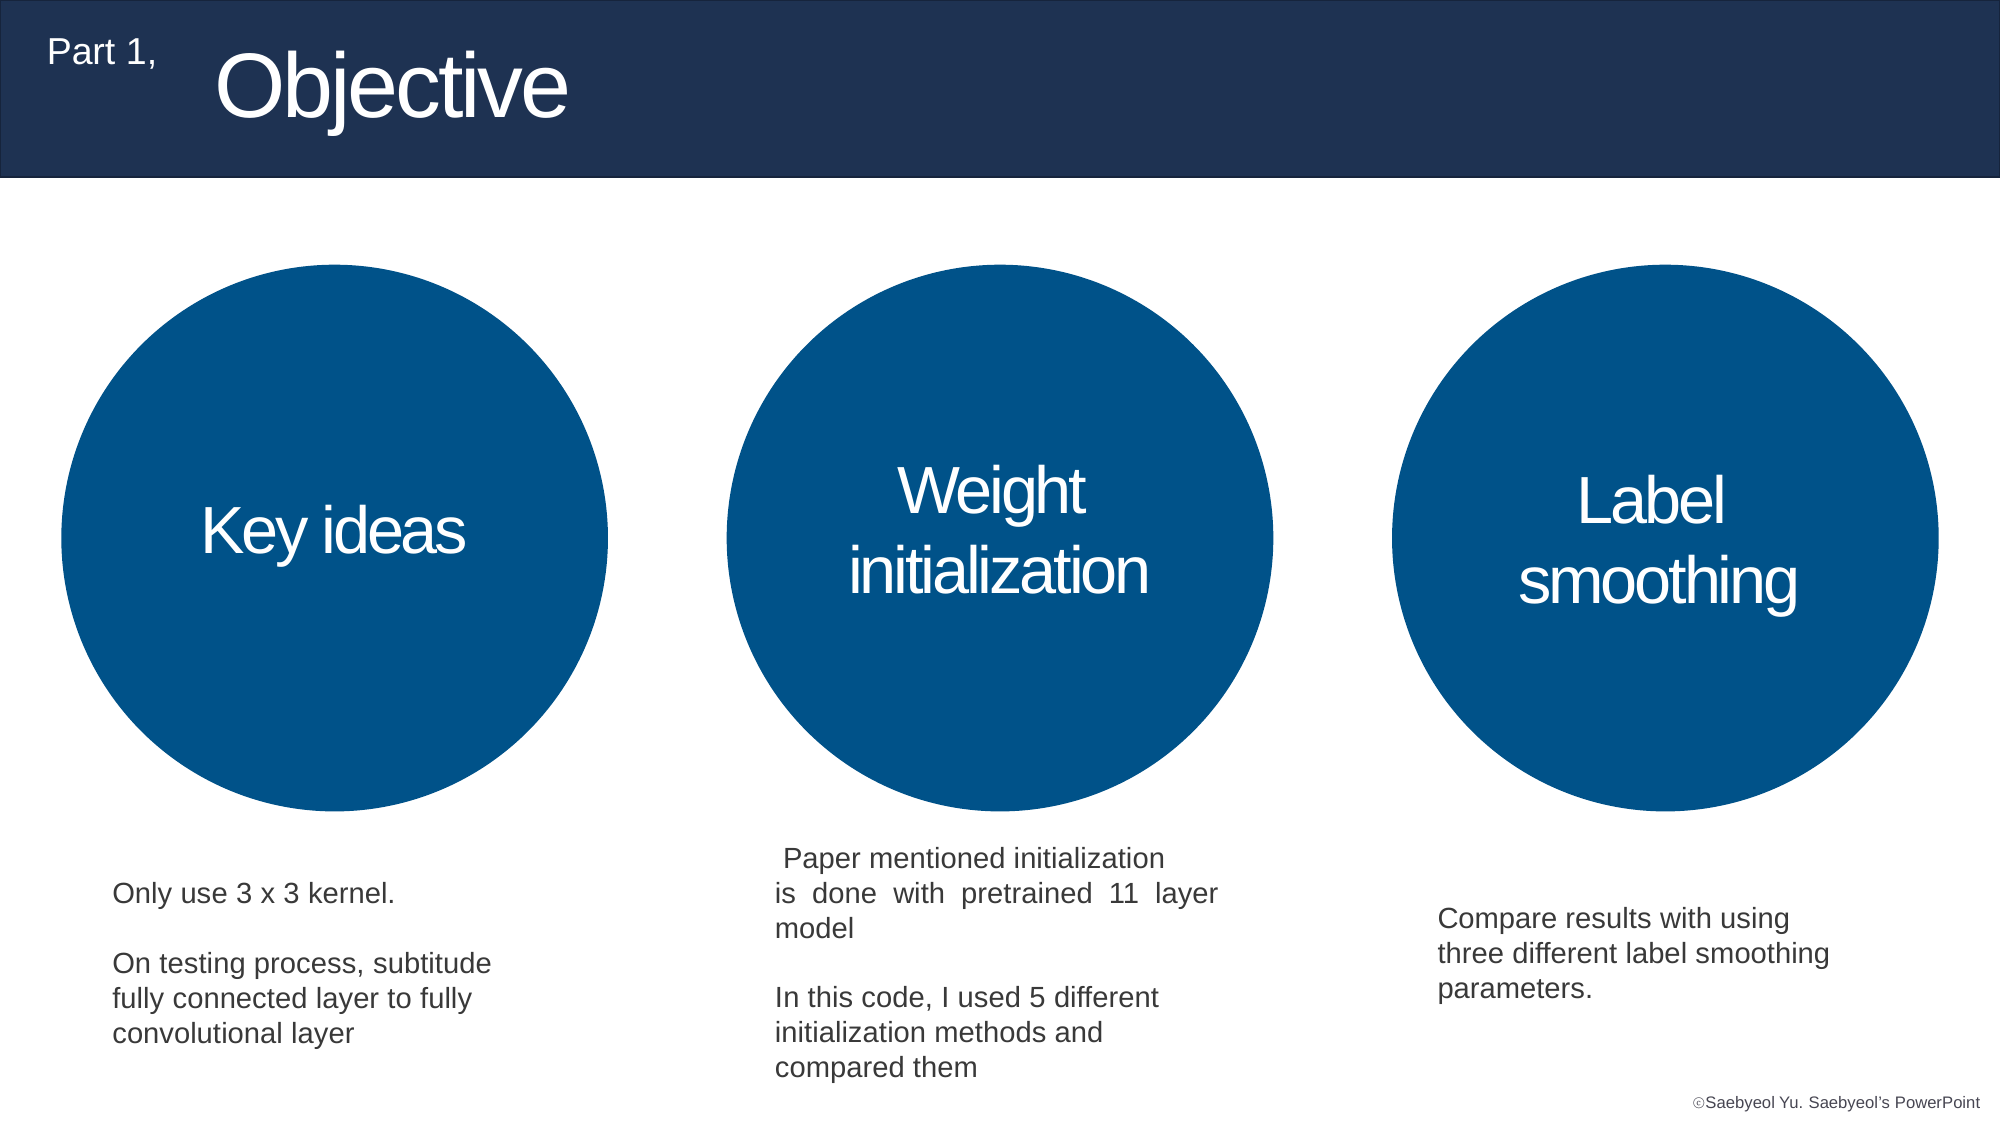

Objective
Part 1,

Weight
initialization
 Paper mentioned initialization
is done with pretrained 11 layer model

In this code, I used 5 different
initialization methods and
compared them
Label
smoothing
Compare results with using
three different label smoothing
parameters.
Key ideas
Only use 3 x 3 kernel.

On testing process, subtitude
fully connected layer to fully
convolutional layer